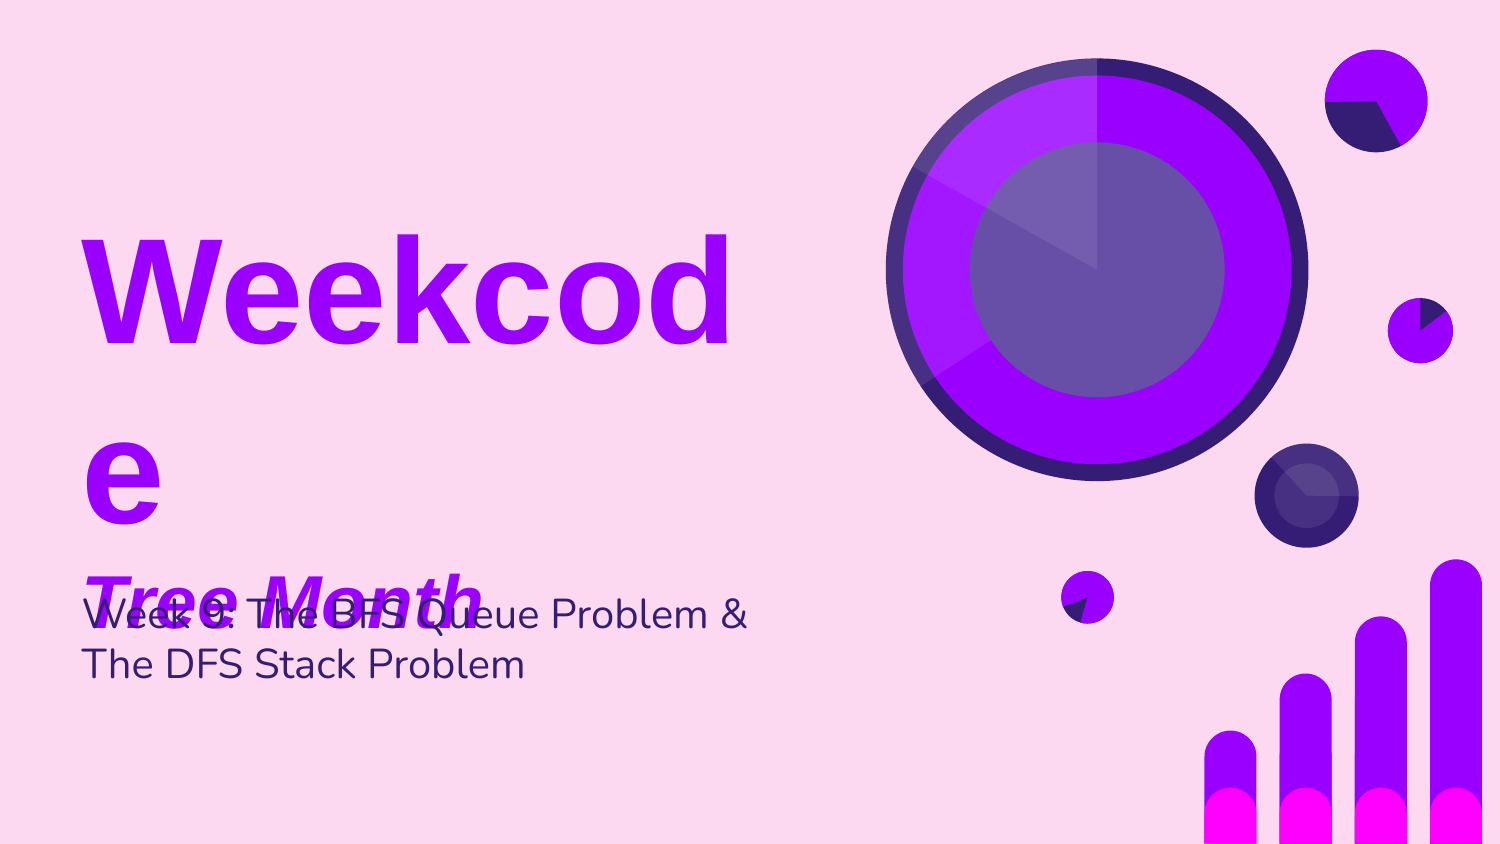

# Weekcode
Tree Month
Week 9: The BFS Queue Problem & The DFS Stack Problem